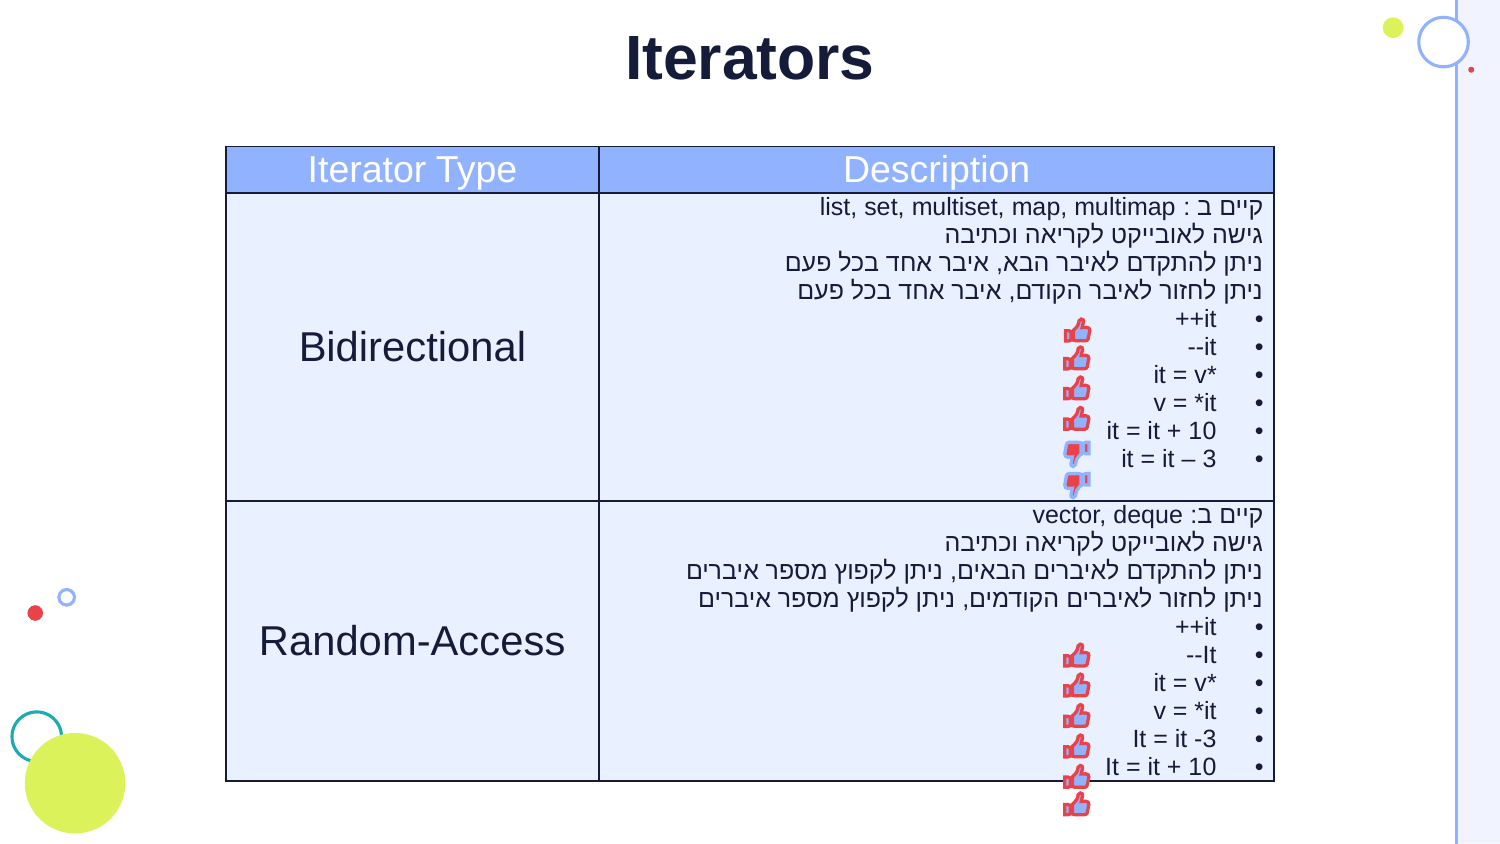

# Iterators
| Iterator Type | Description |
| --- | --- |
| Bidirectional | קיים ב : list, set, multiset, map, multimap גישה לאובייקט לקריאה וכתיבה ניתן להתקדם לאיבר הבא, איבר אחד בכל פעם ניתן לחזור לאיבר הקודם, איבר אחד בכל פעם it++ it-- \*it = v v = \*it it = it + 10 it = it – 3 |
| Random-Access | קיים ב: vector, deque גישה לאובייקט לקריאה וכתיבה ניתן להתקדם לאיברים הבאים, ניתן לקפוץ מספר איברים ניתן לחזור לאיברים הקודמים, ניתן לקפוץ מספר איברים it++ It-- \*it = v v = \*it It = it -3 It = it + 10 |